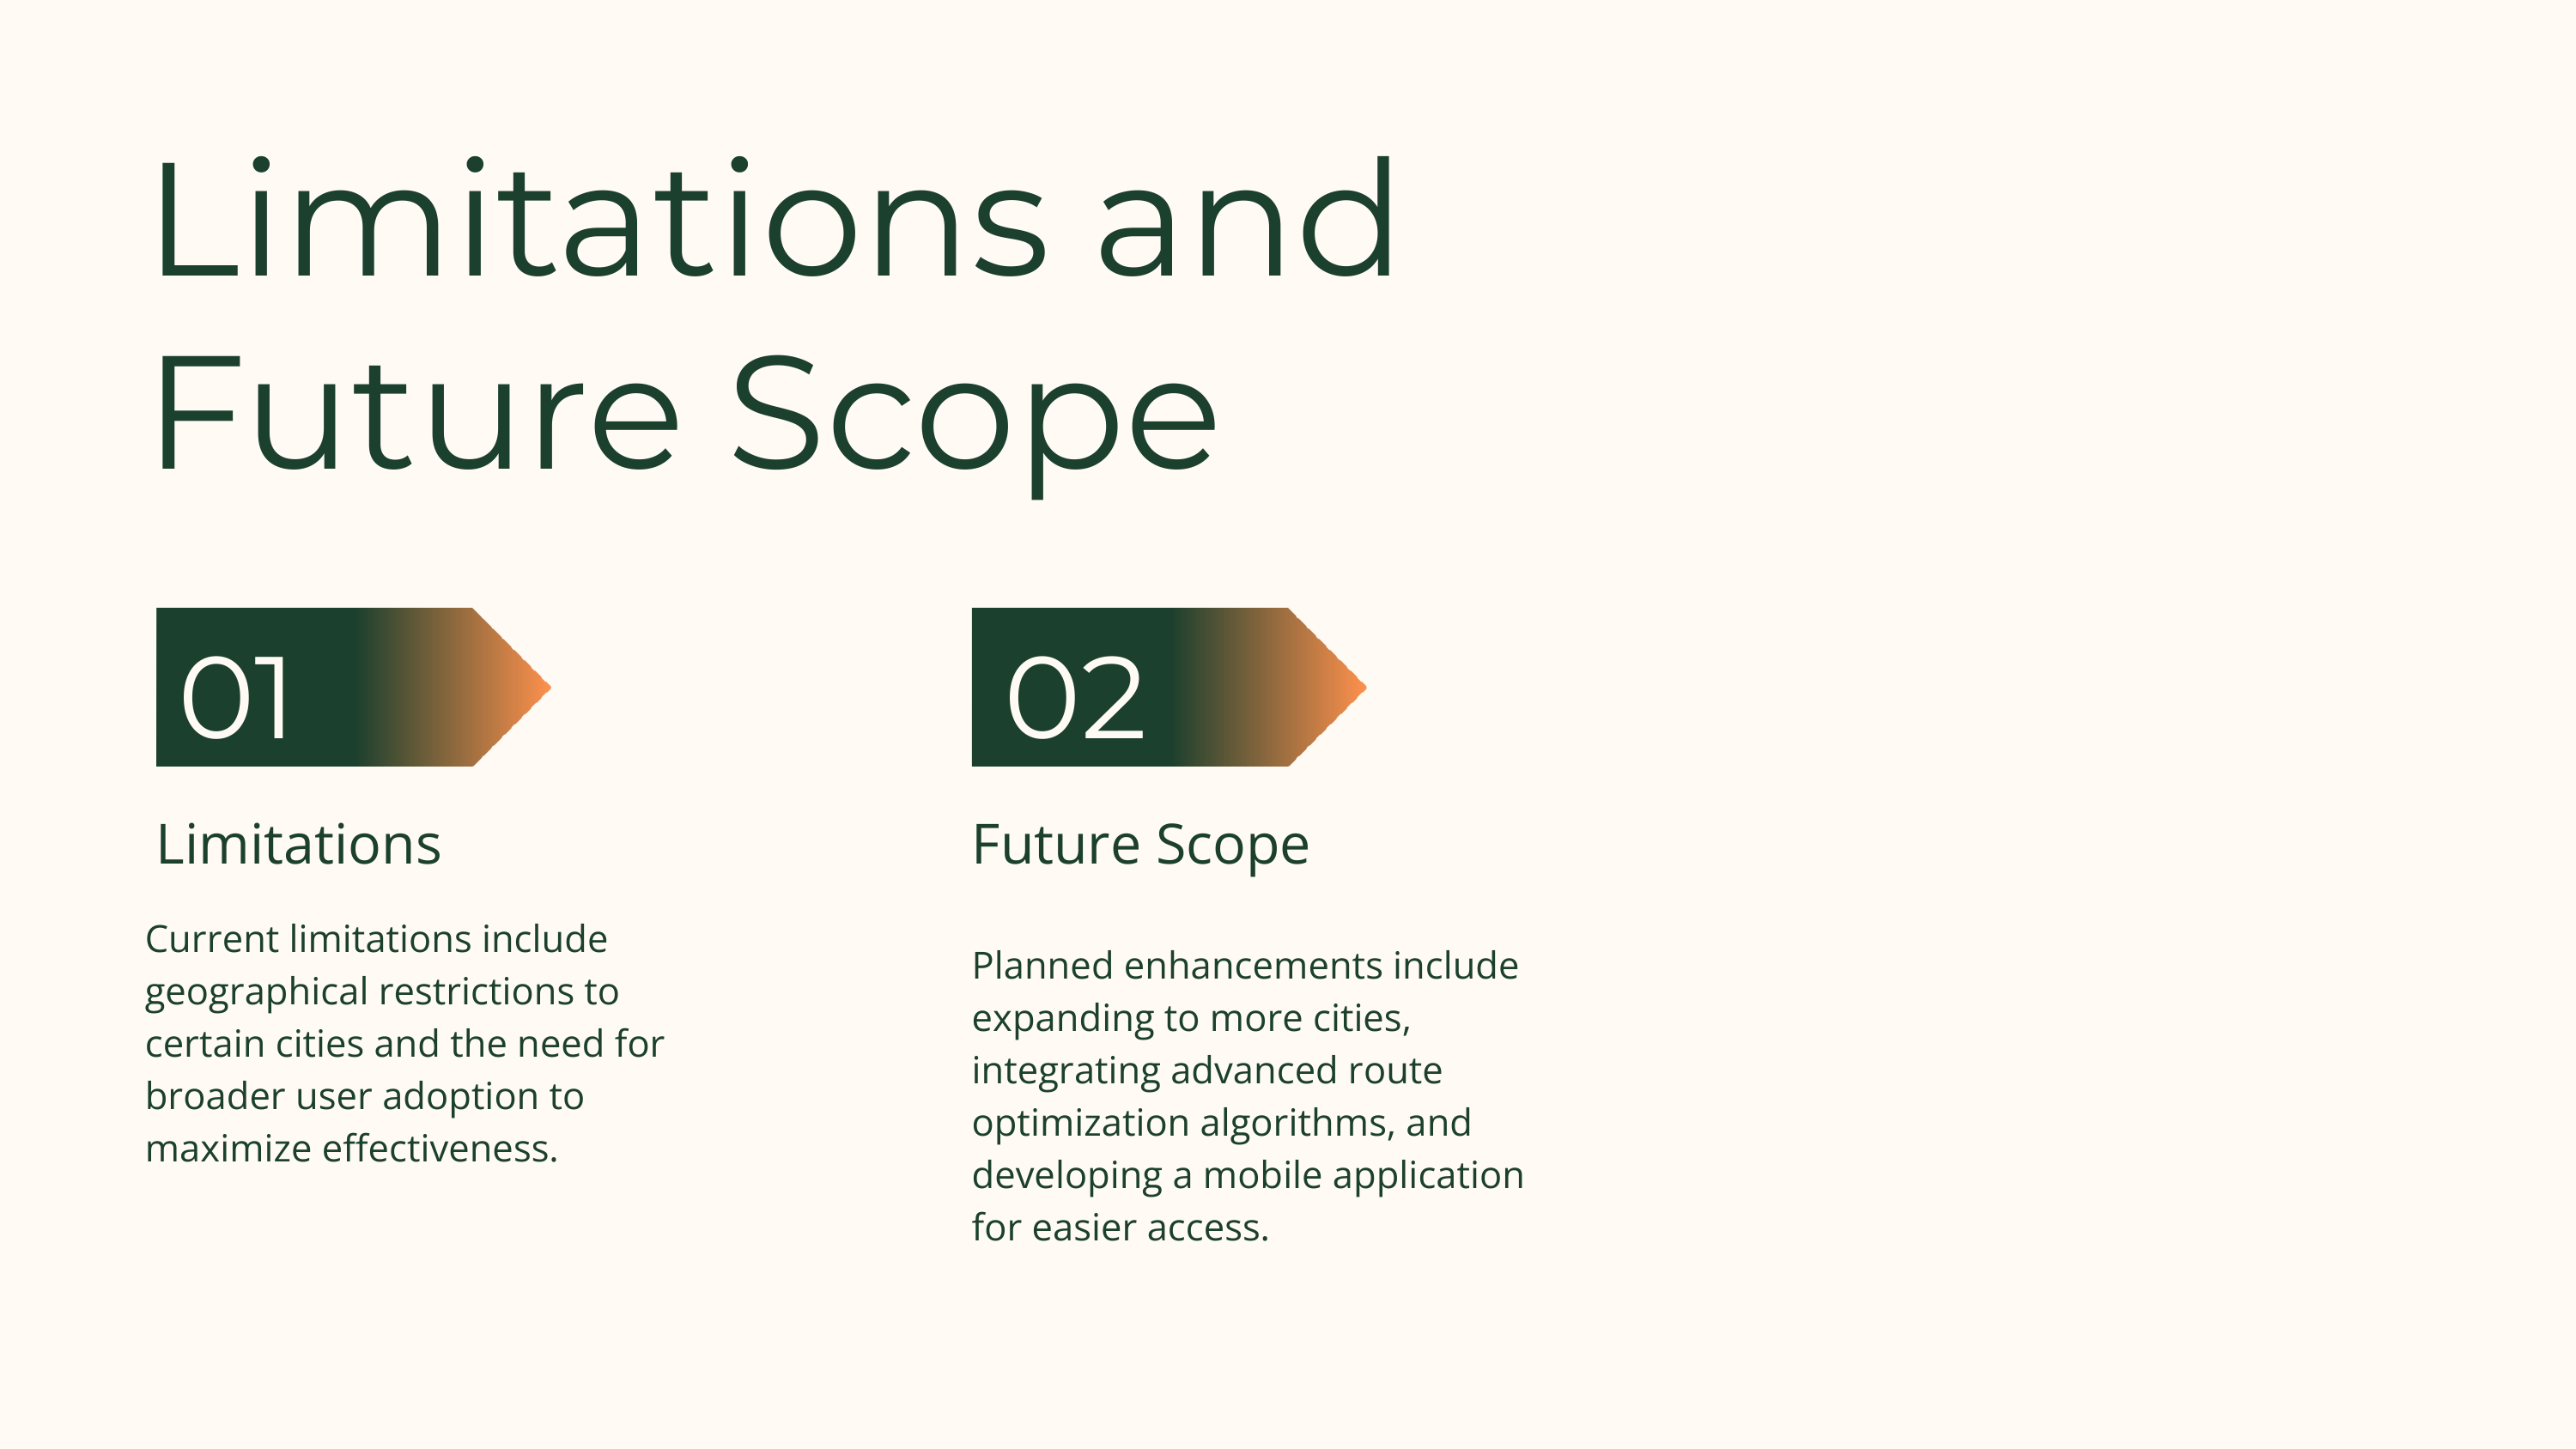

Limitations and Future Scope

01
02
Limitations
Future Scope
Planned enhancements include expanding to more cities, integrating advanced route optimization algorithms, and developing a mobile application for easier access.
Current limitations include geographical restrictions to certain cities and the need for broader user adoption to maximize effectiveness.